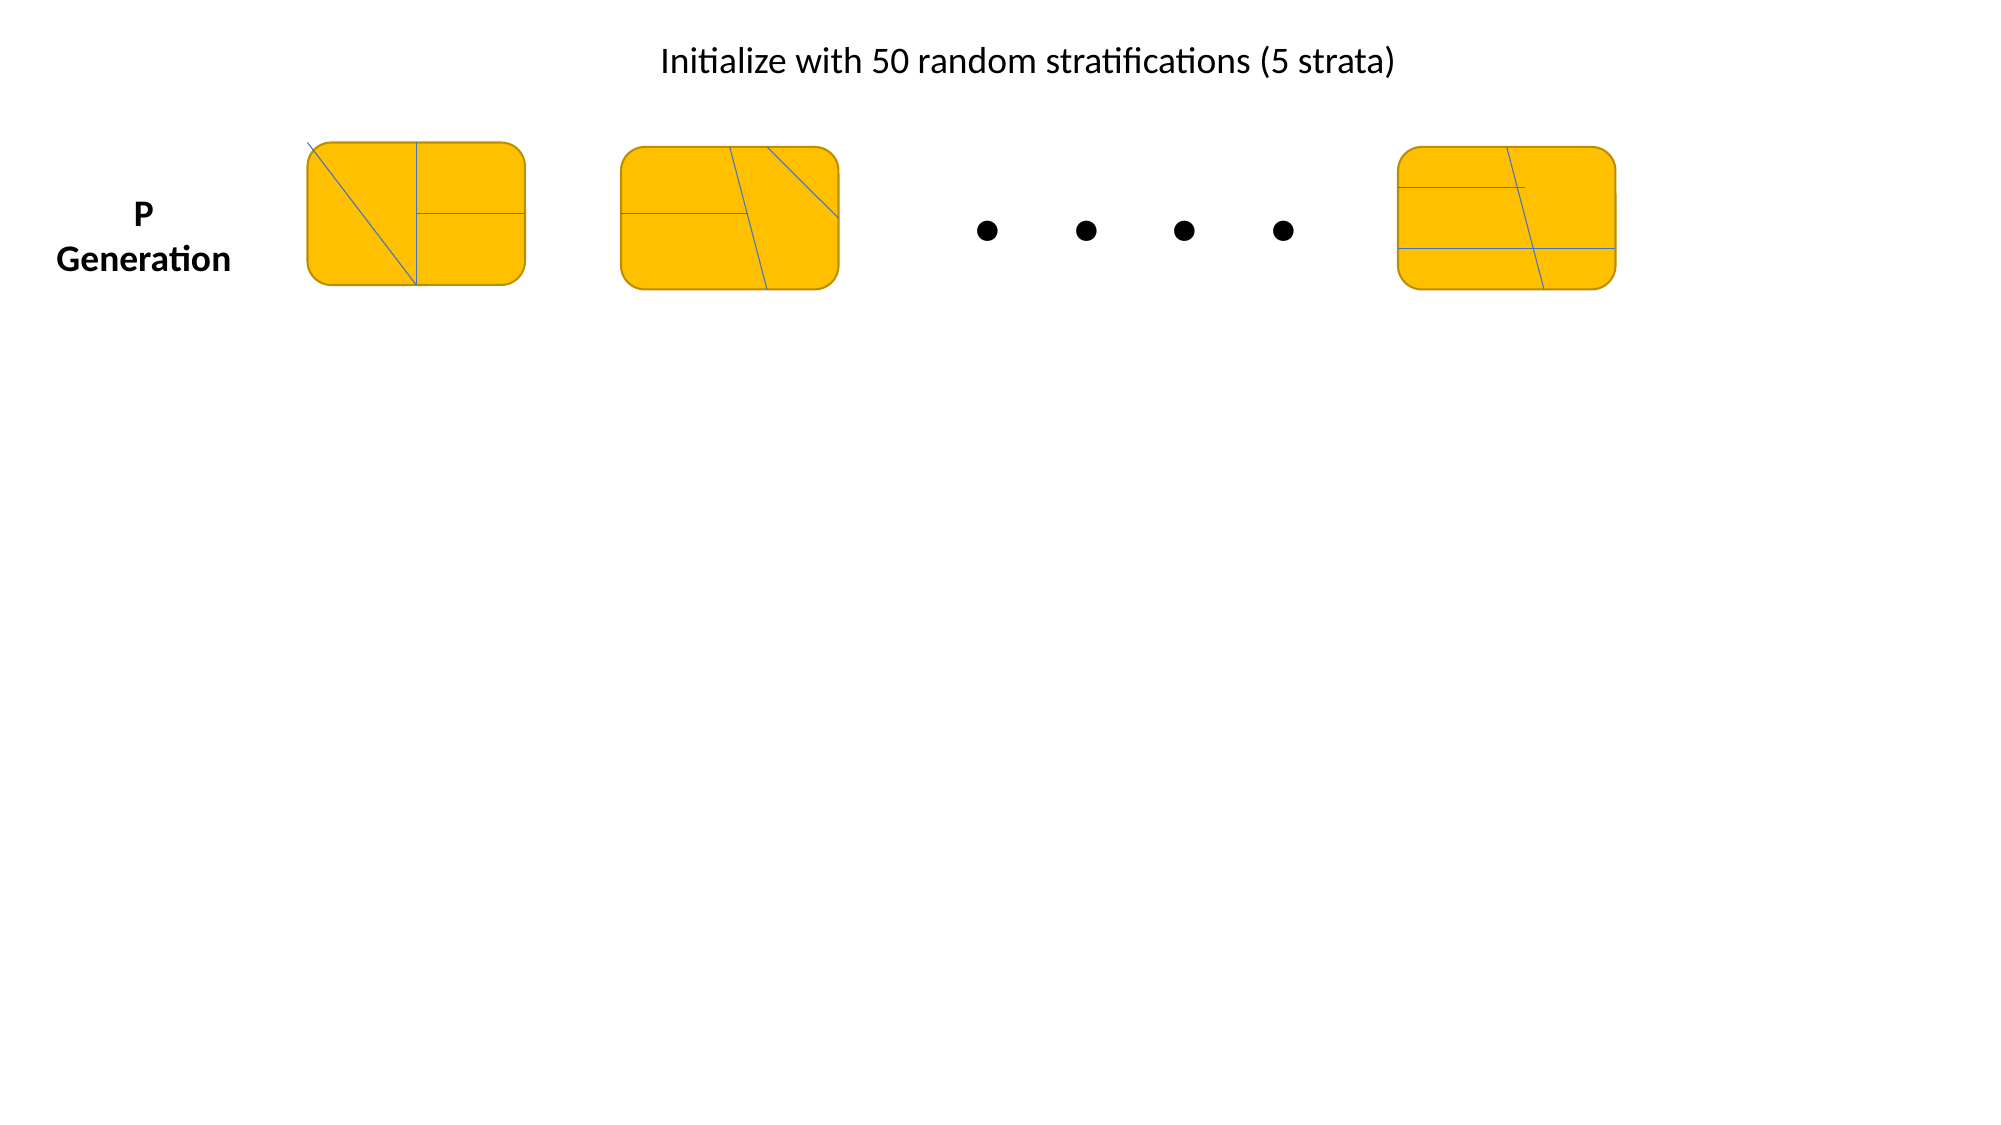

Initialize with 50 random stratifications (5 strata)
.  .  .  .

P Generation